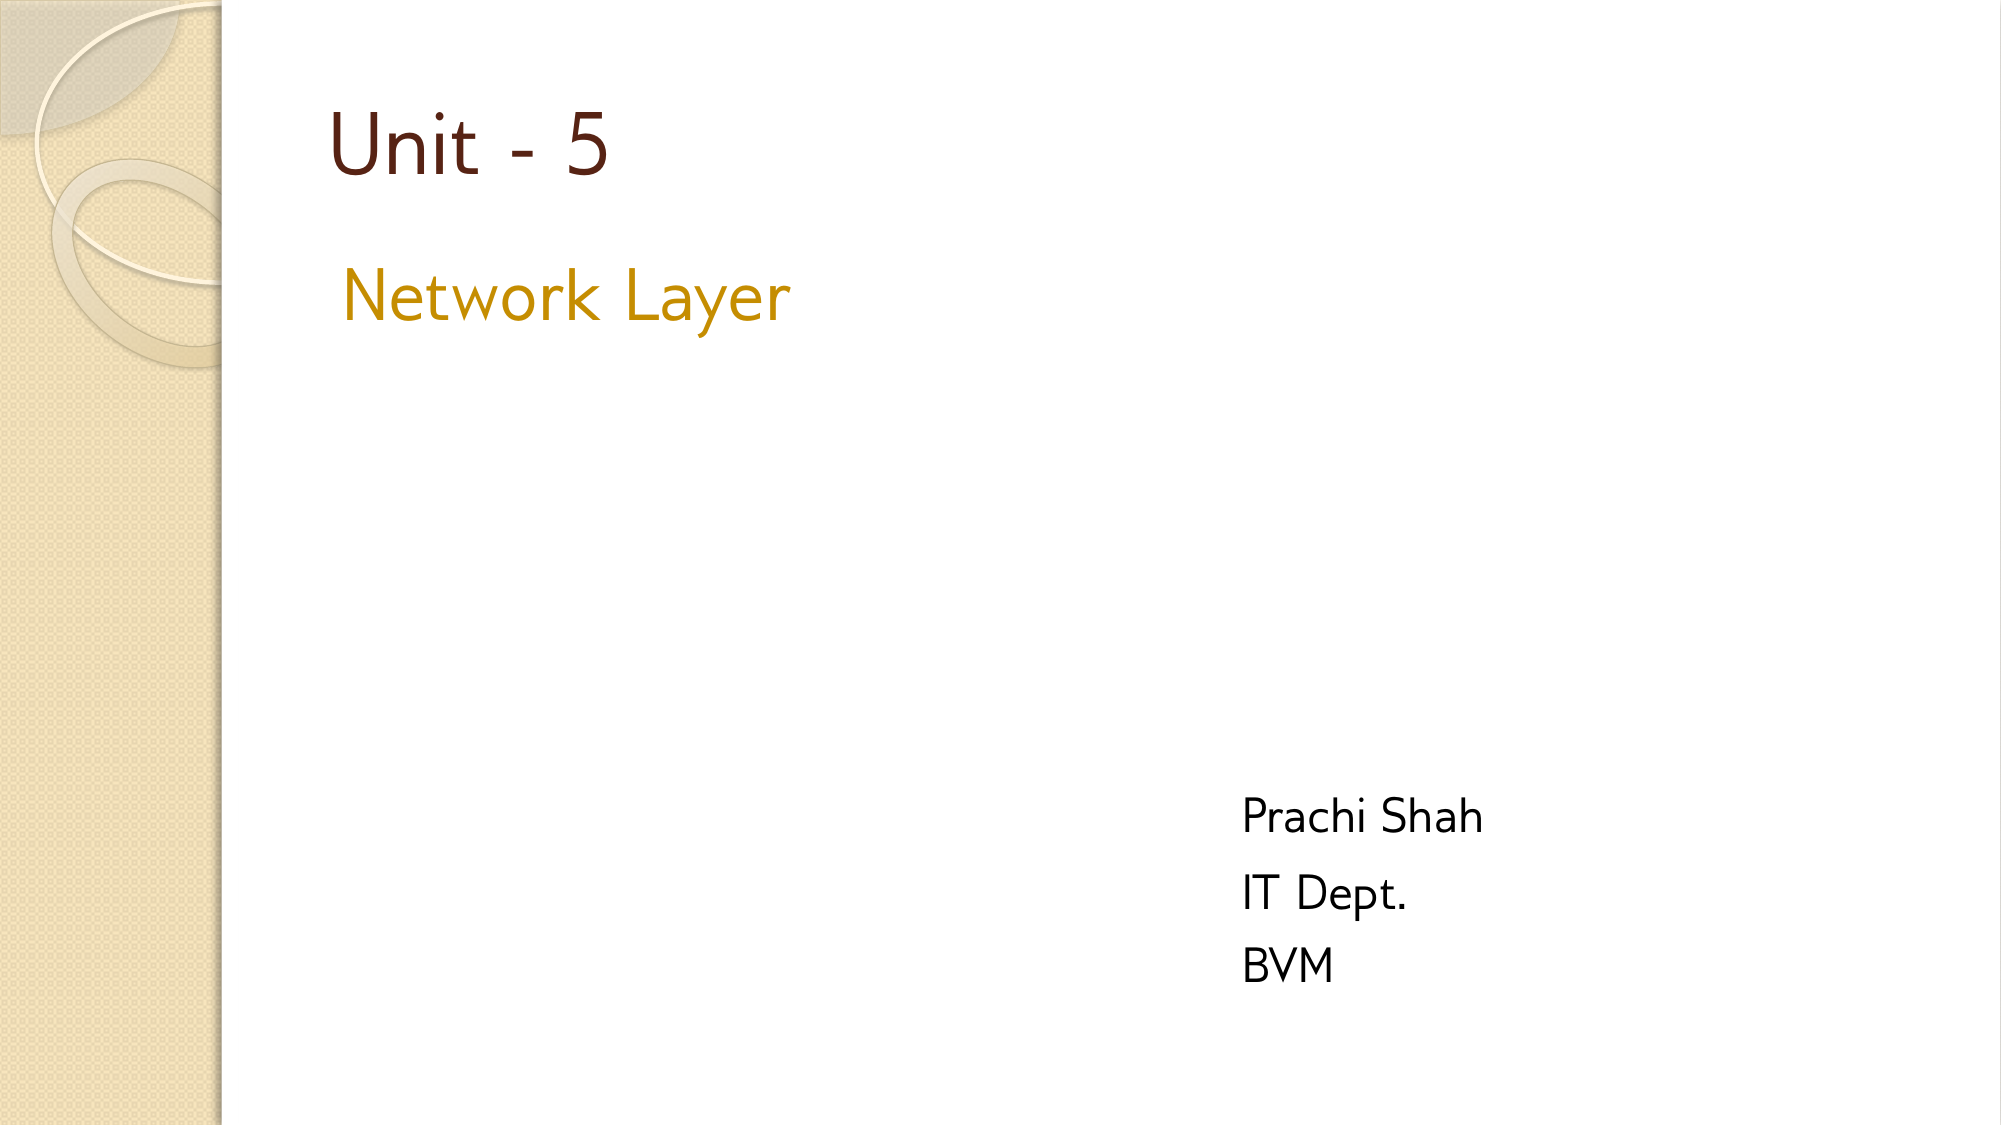

# Unit - 5
Network Layer

						Prachi Shah
				     		IT Dept.
						BVM